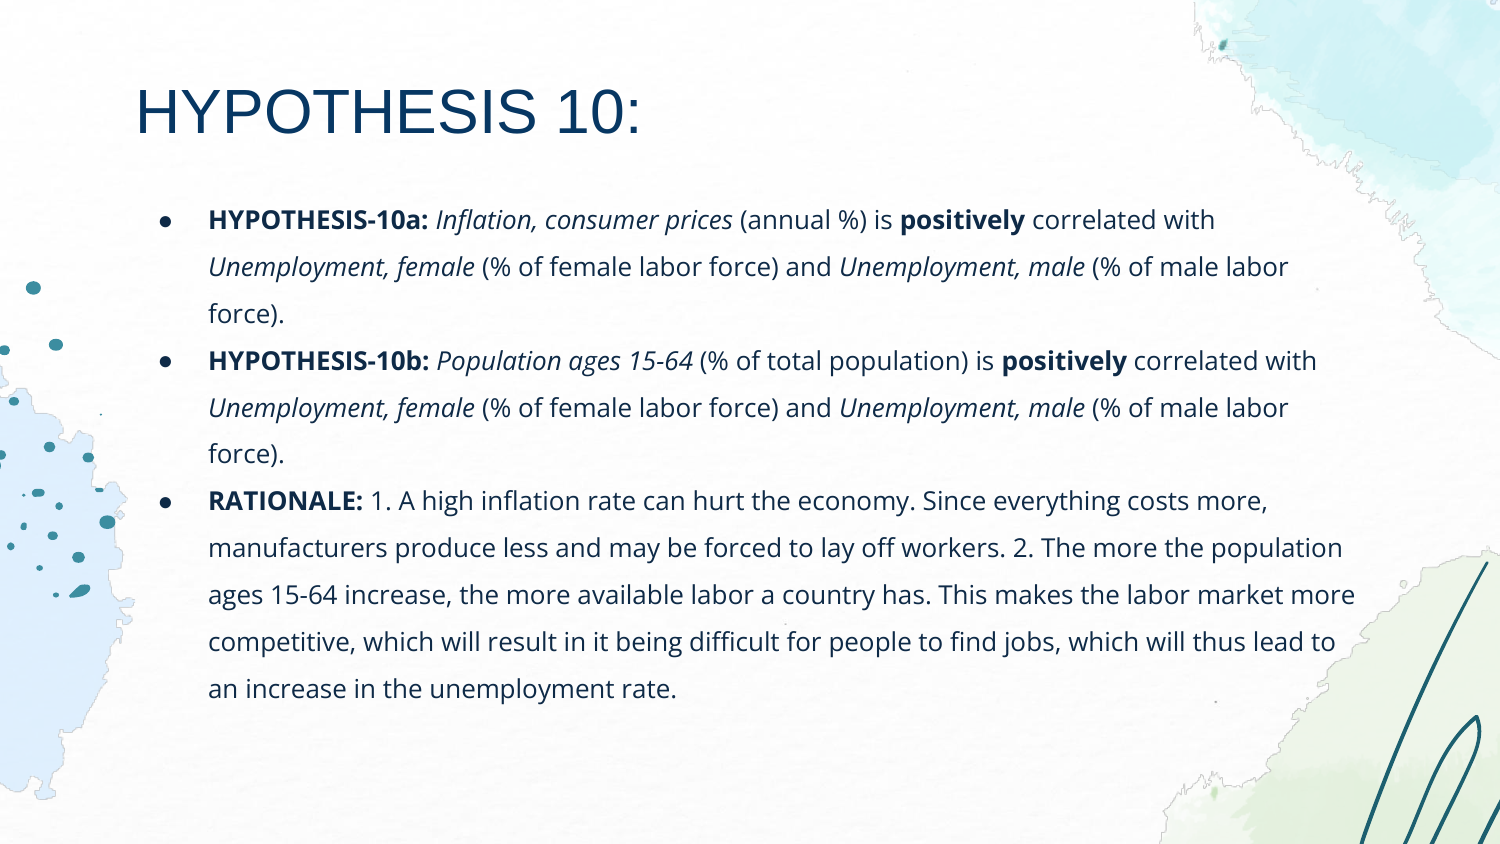

# HYPOTHESIS 10:
HYPOTHESIS-10a: Inflation, consumer prices (annual %) is positively correlated with Unemployment, female (% of female labor force) and Unemployment, male (% of male labor force).
HYPOTHESIS-10b: Population ages 15-64 (% of total population) is positively correlated with Unemployment, female (% of female labor force) and Unemployment, male (% of male labor force).
RATIONALE: 1. A high inflation rate can hurt the economy. Since everything costs more, manufacturers produce less and may be forced to lay off workers. 2. The more the population ages 15-64 increase, the more available labor a country has. This makes the labor market more competitive, which will result in it being difficult for people to find jobs, which will thus lead to an increase in the unemployment rate.